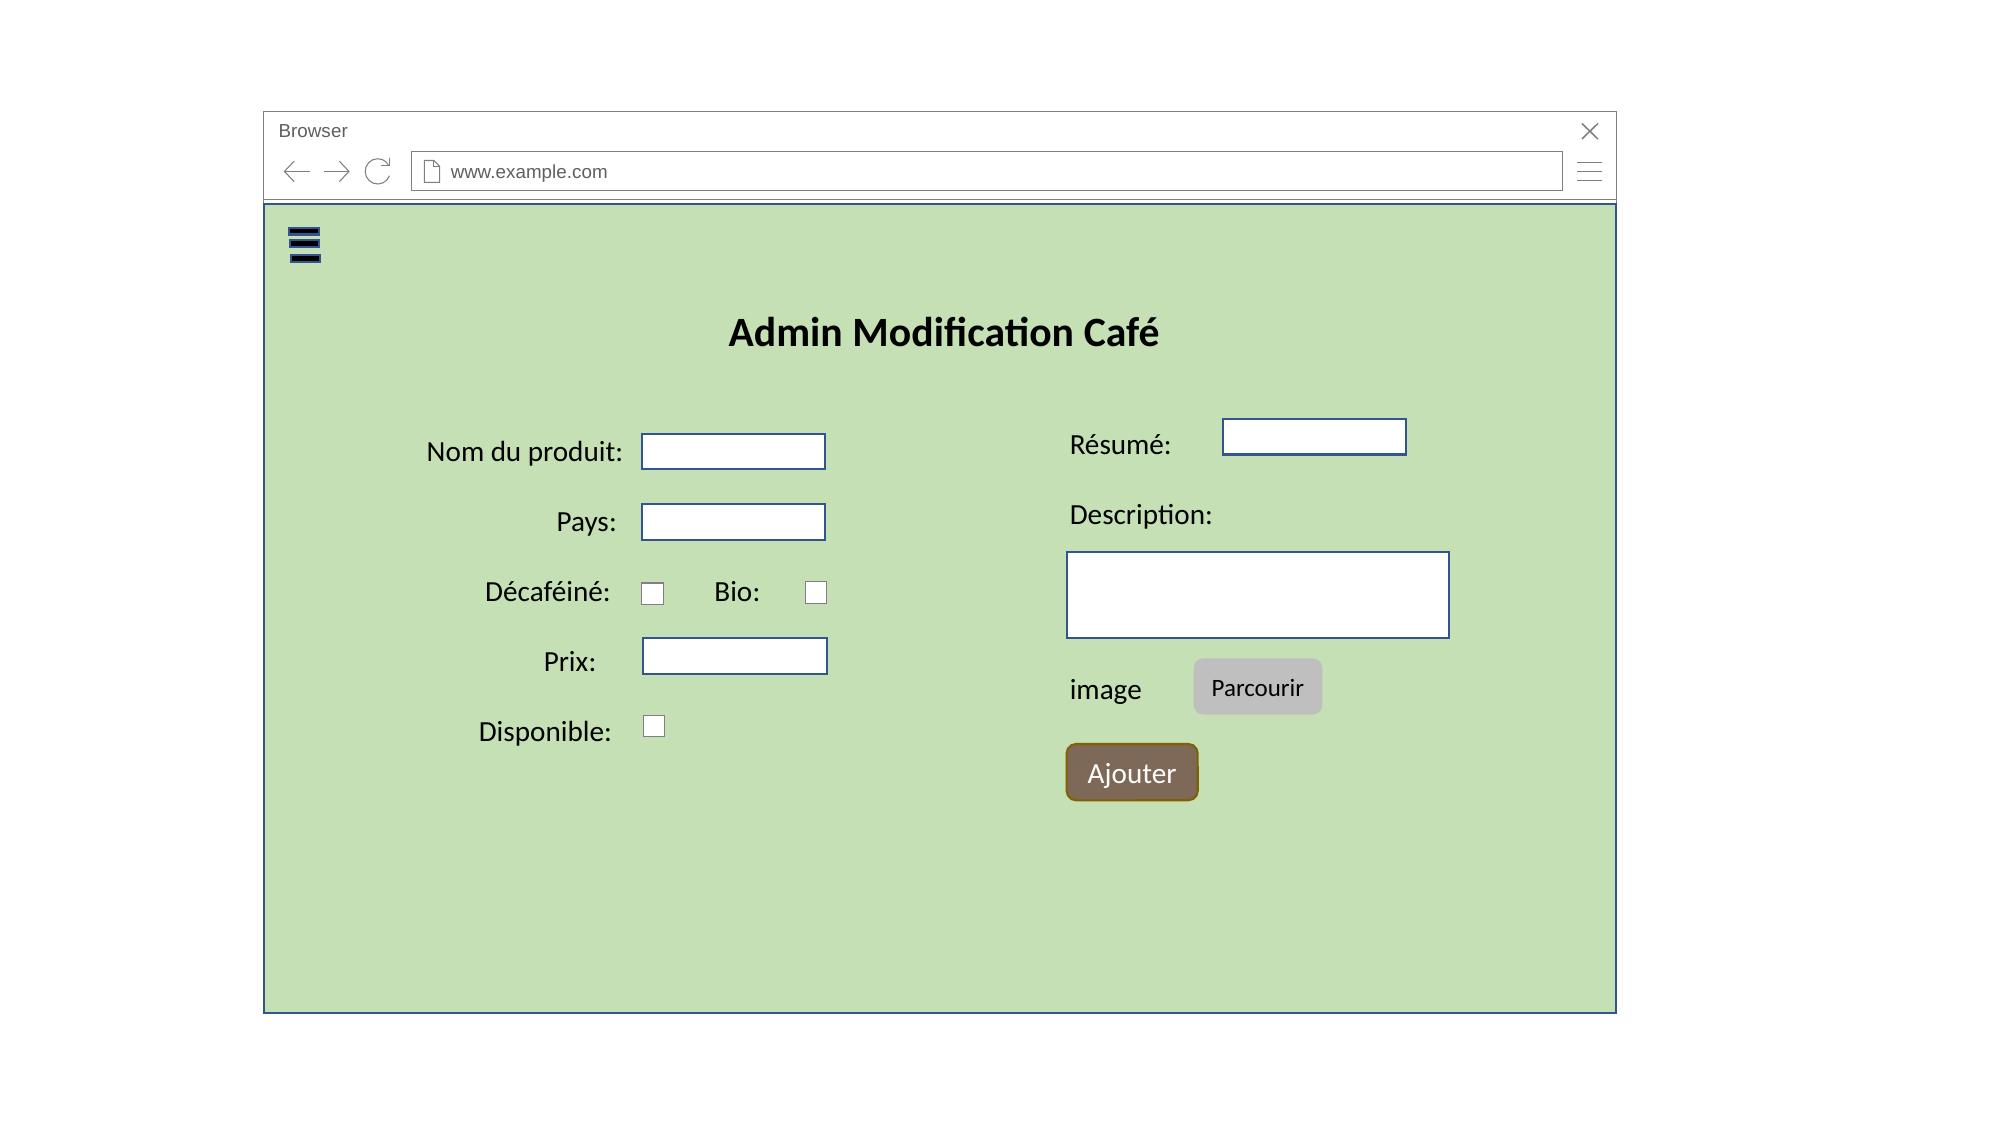

Browser

www.example.com

Admin Modification Café
Résumé:

Description:

image

Nom du produit:

                    Pays:

         Décaféiné:                Bio:

                  Prix:

        Disponible:

Parcourir

Ajouter